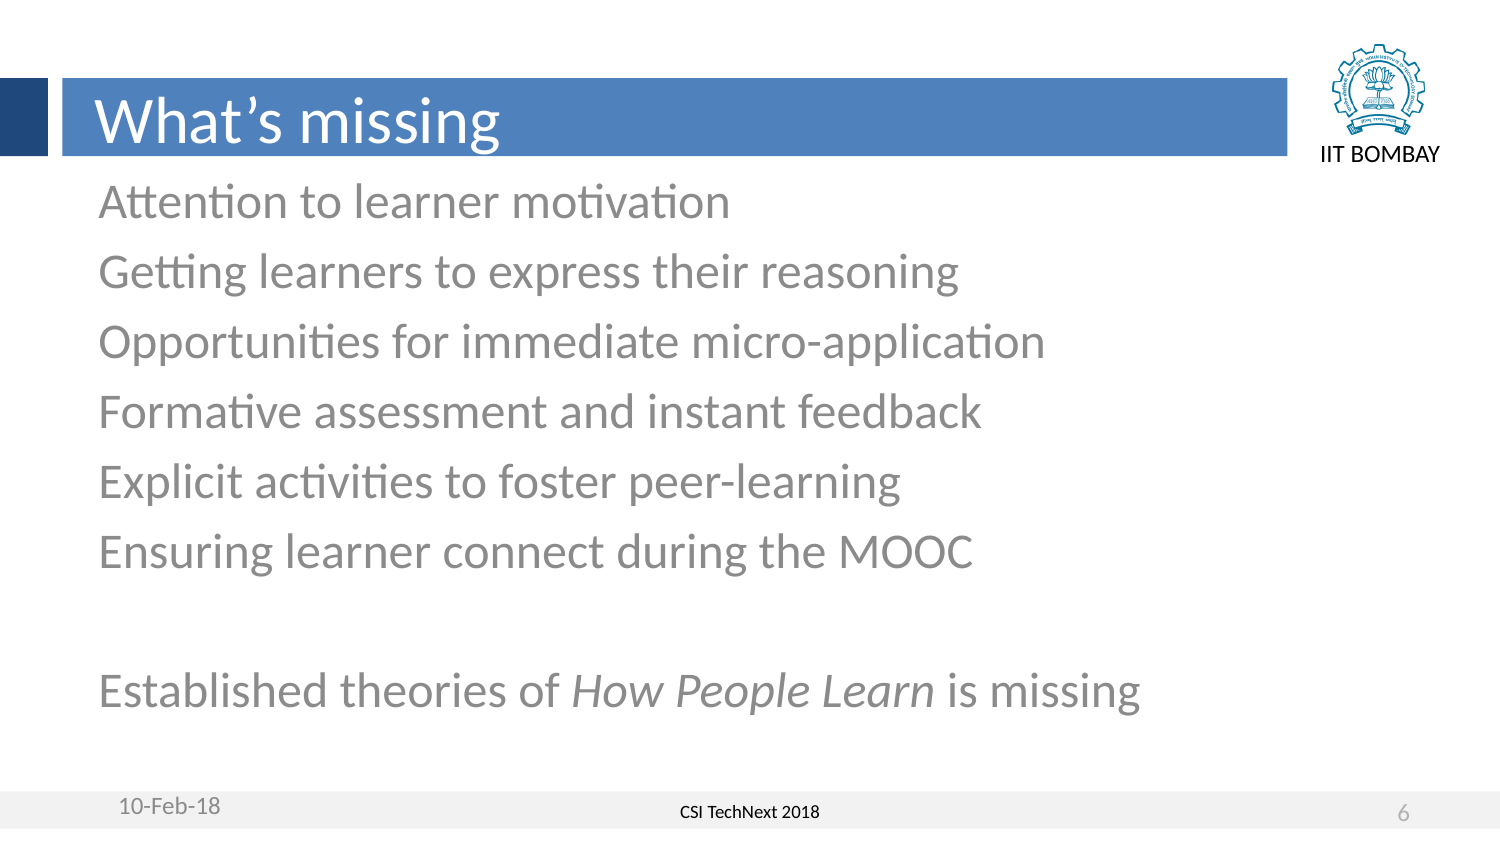

What’s missing
Attention to learner motivation
Getting learners to express their reasoning
Opportunities for immediate micro-application
Formative assessment and instant feedback
Explicit activities to foster peer-learning
Ensuring learner connect during the MOOC

Established theories of How People Learn is missing

10-Feb-18
6